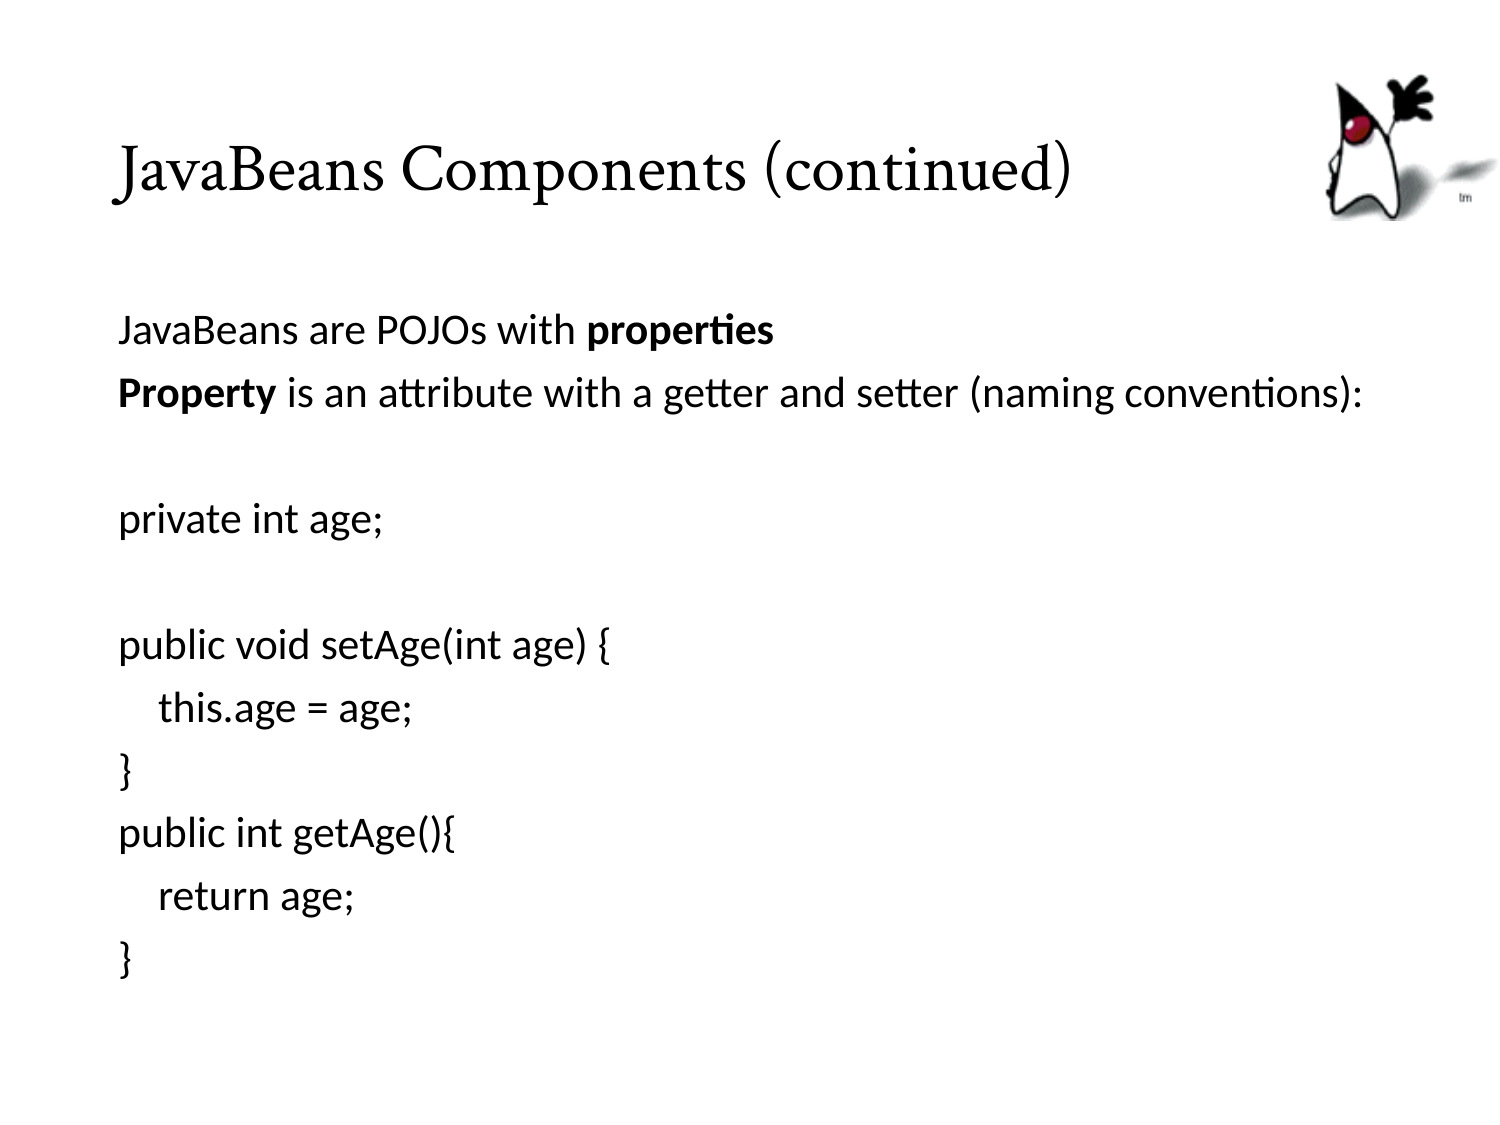

# JavaBeans Components (continued)
JavaBeans are POJOs with properties
Property is an attribute with a getter and setter (naming conventions):

private int age;

public void setAge(int age) {
    this.age = age;
}
public int getAge(){
    return age;
}